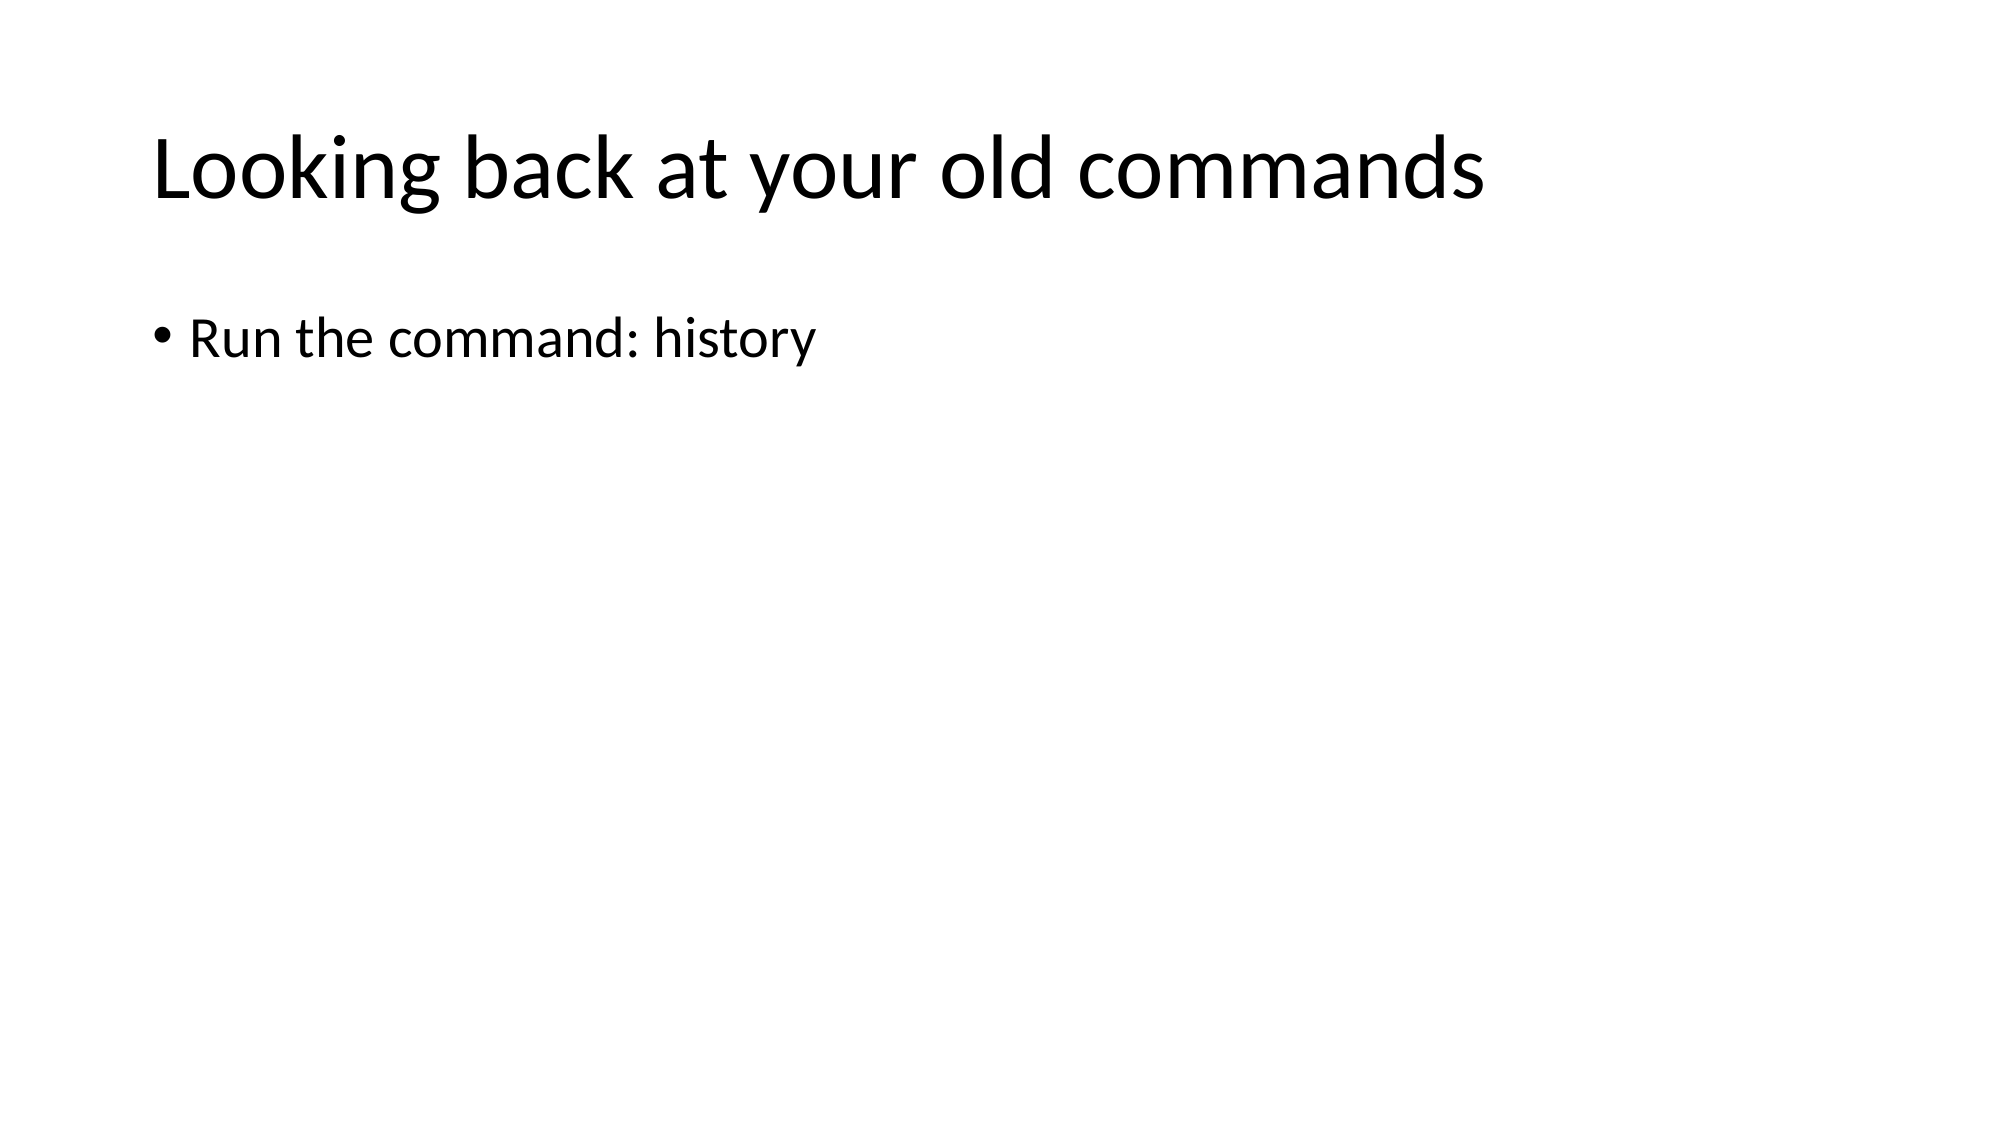

# Looking back at your old commands
Run the command: history